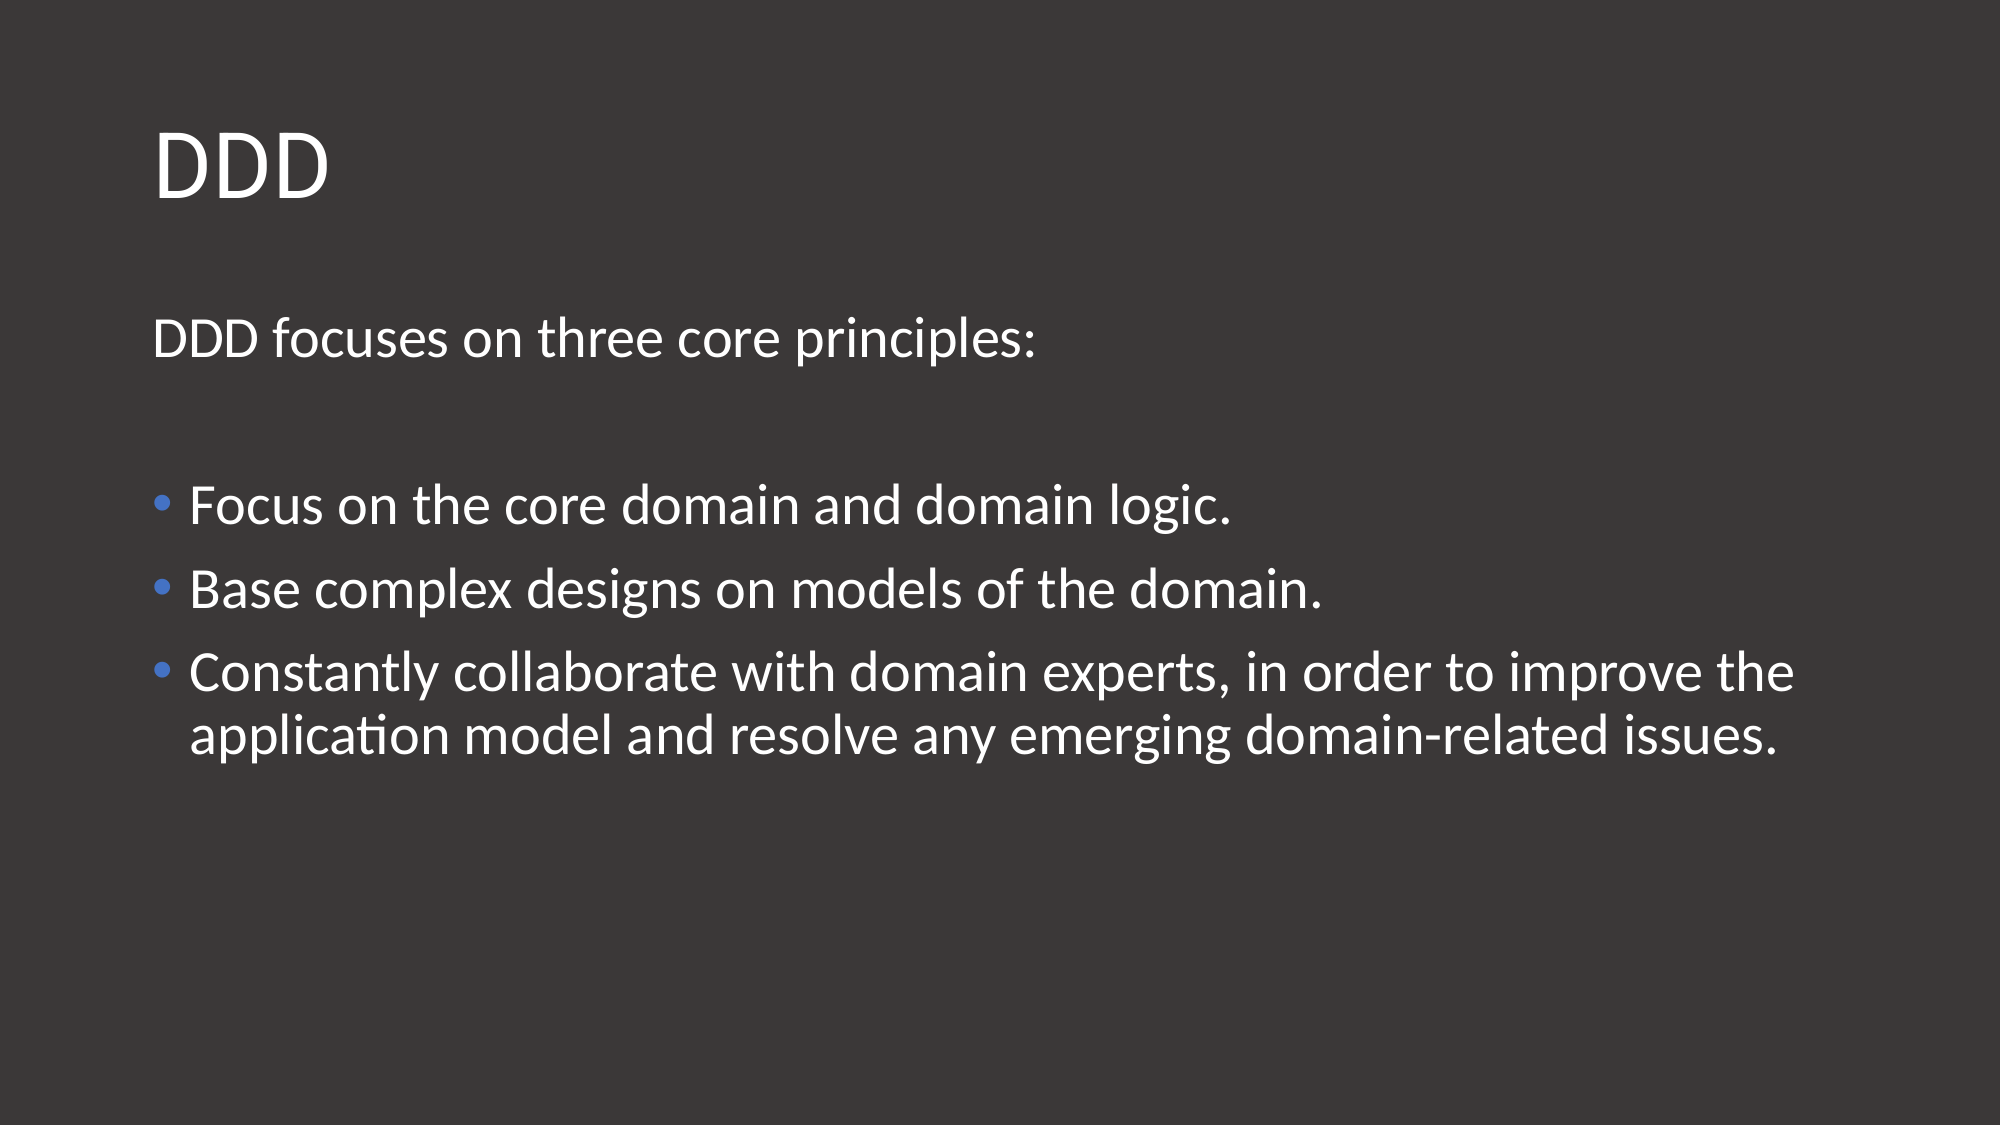

# DDD
DDD focuses on three core principles:

Focus on the core domain and domain logic.
Base complex designs on models of the domain.
Constantly collaborate with domain experts, in order to improve the application model and resolve any emerging domain-related issues.